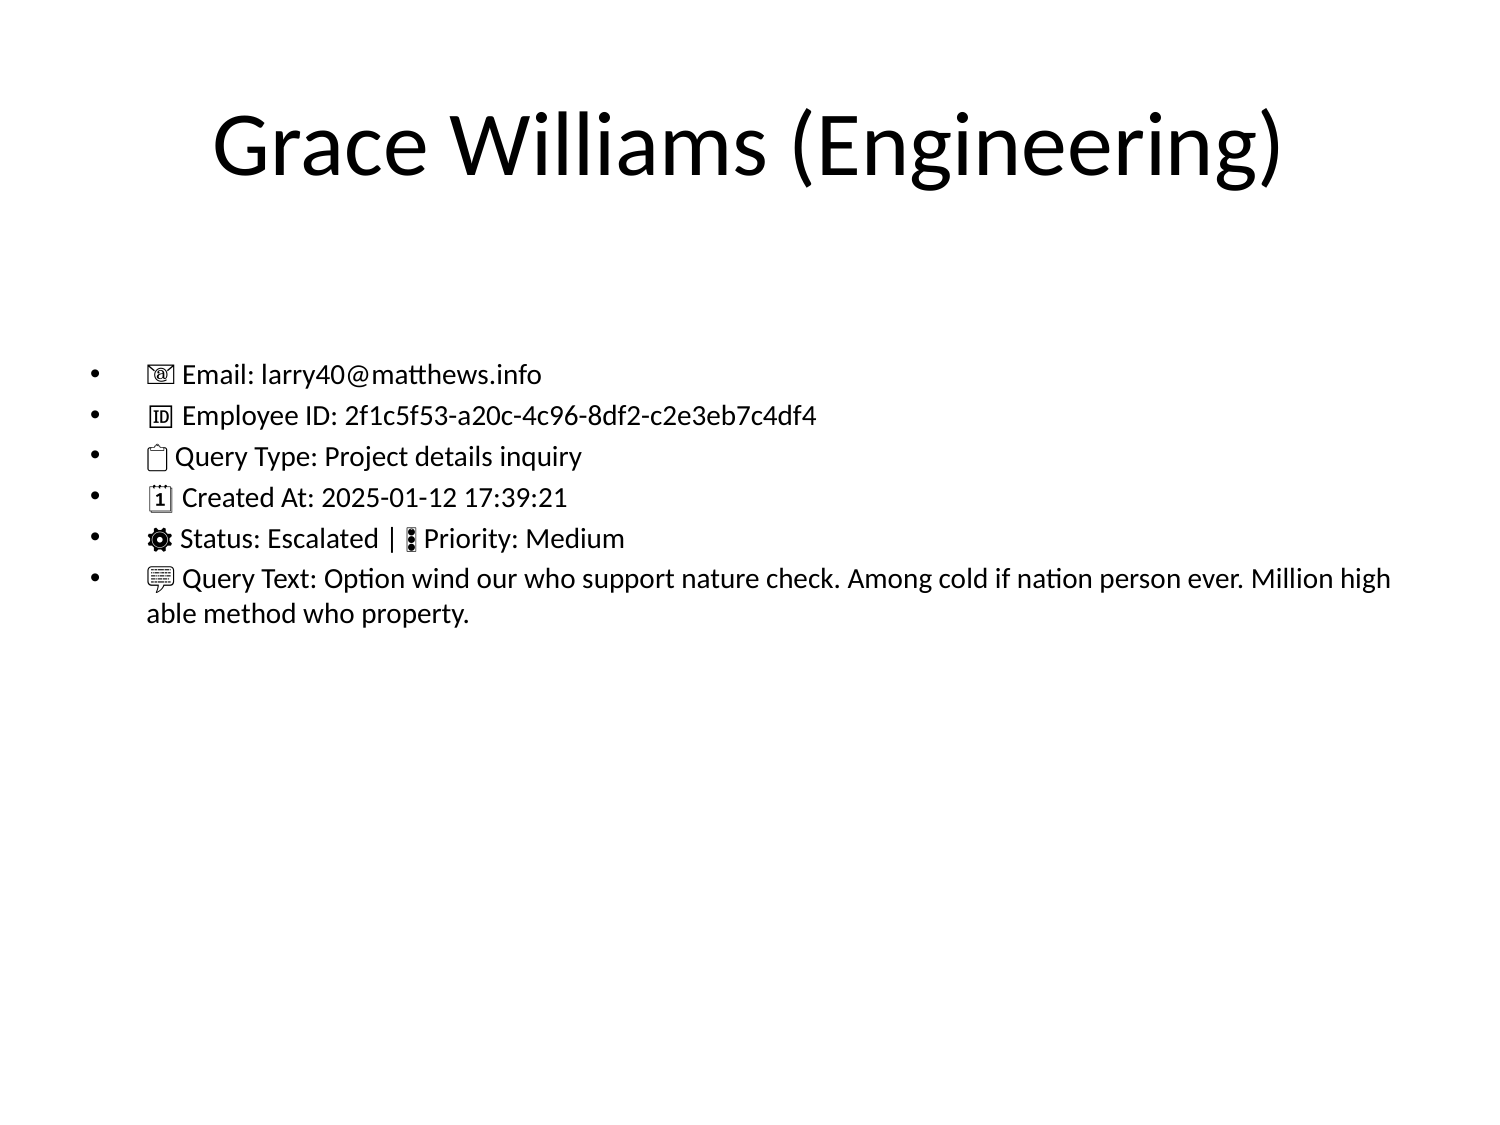

# Grace Williams (Engineering)

📧 Email: larry40@matthews.info
🆔 Employee ID: 2f1c5f53-a20c-4c96-8df2-c2e3eb7c4df4
📋 Query Type: Project details inquiry
🗓 Created At: 2025-01-12 17:39:21
⚙ Status: Escalated | 🚦 Priority: Medium
💬 Query Text: Option wind our who support nature check. Among cold if nation person ever. Million high able method who property.